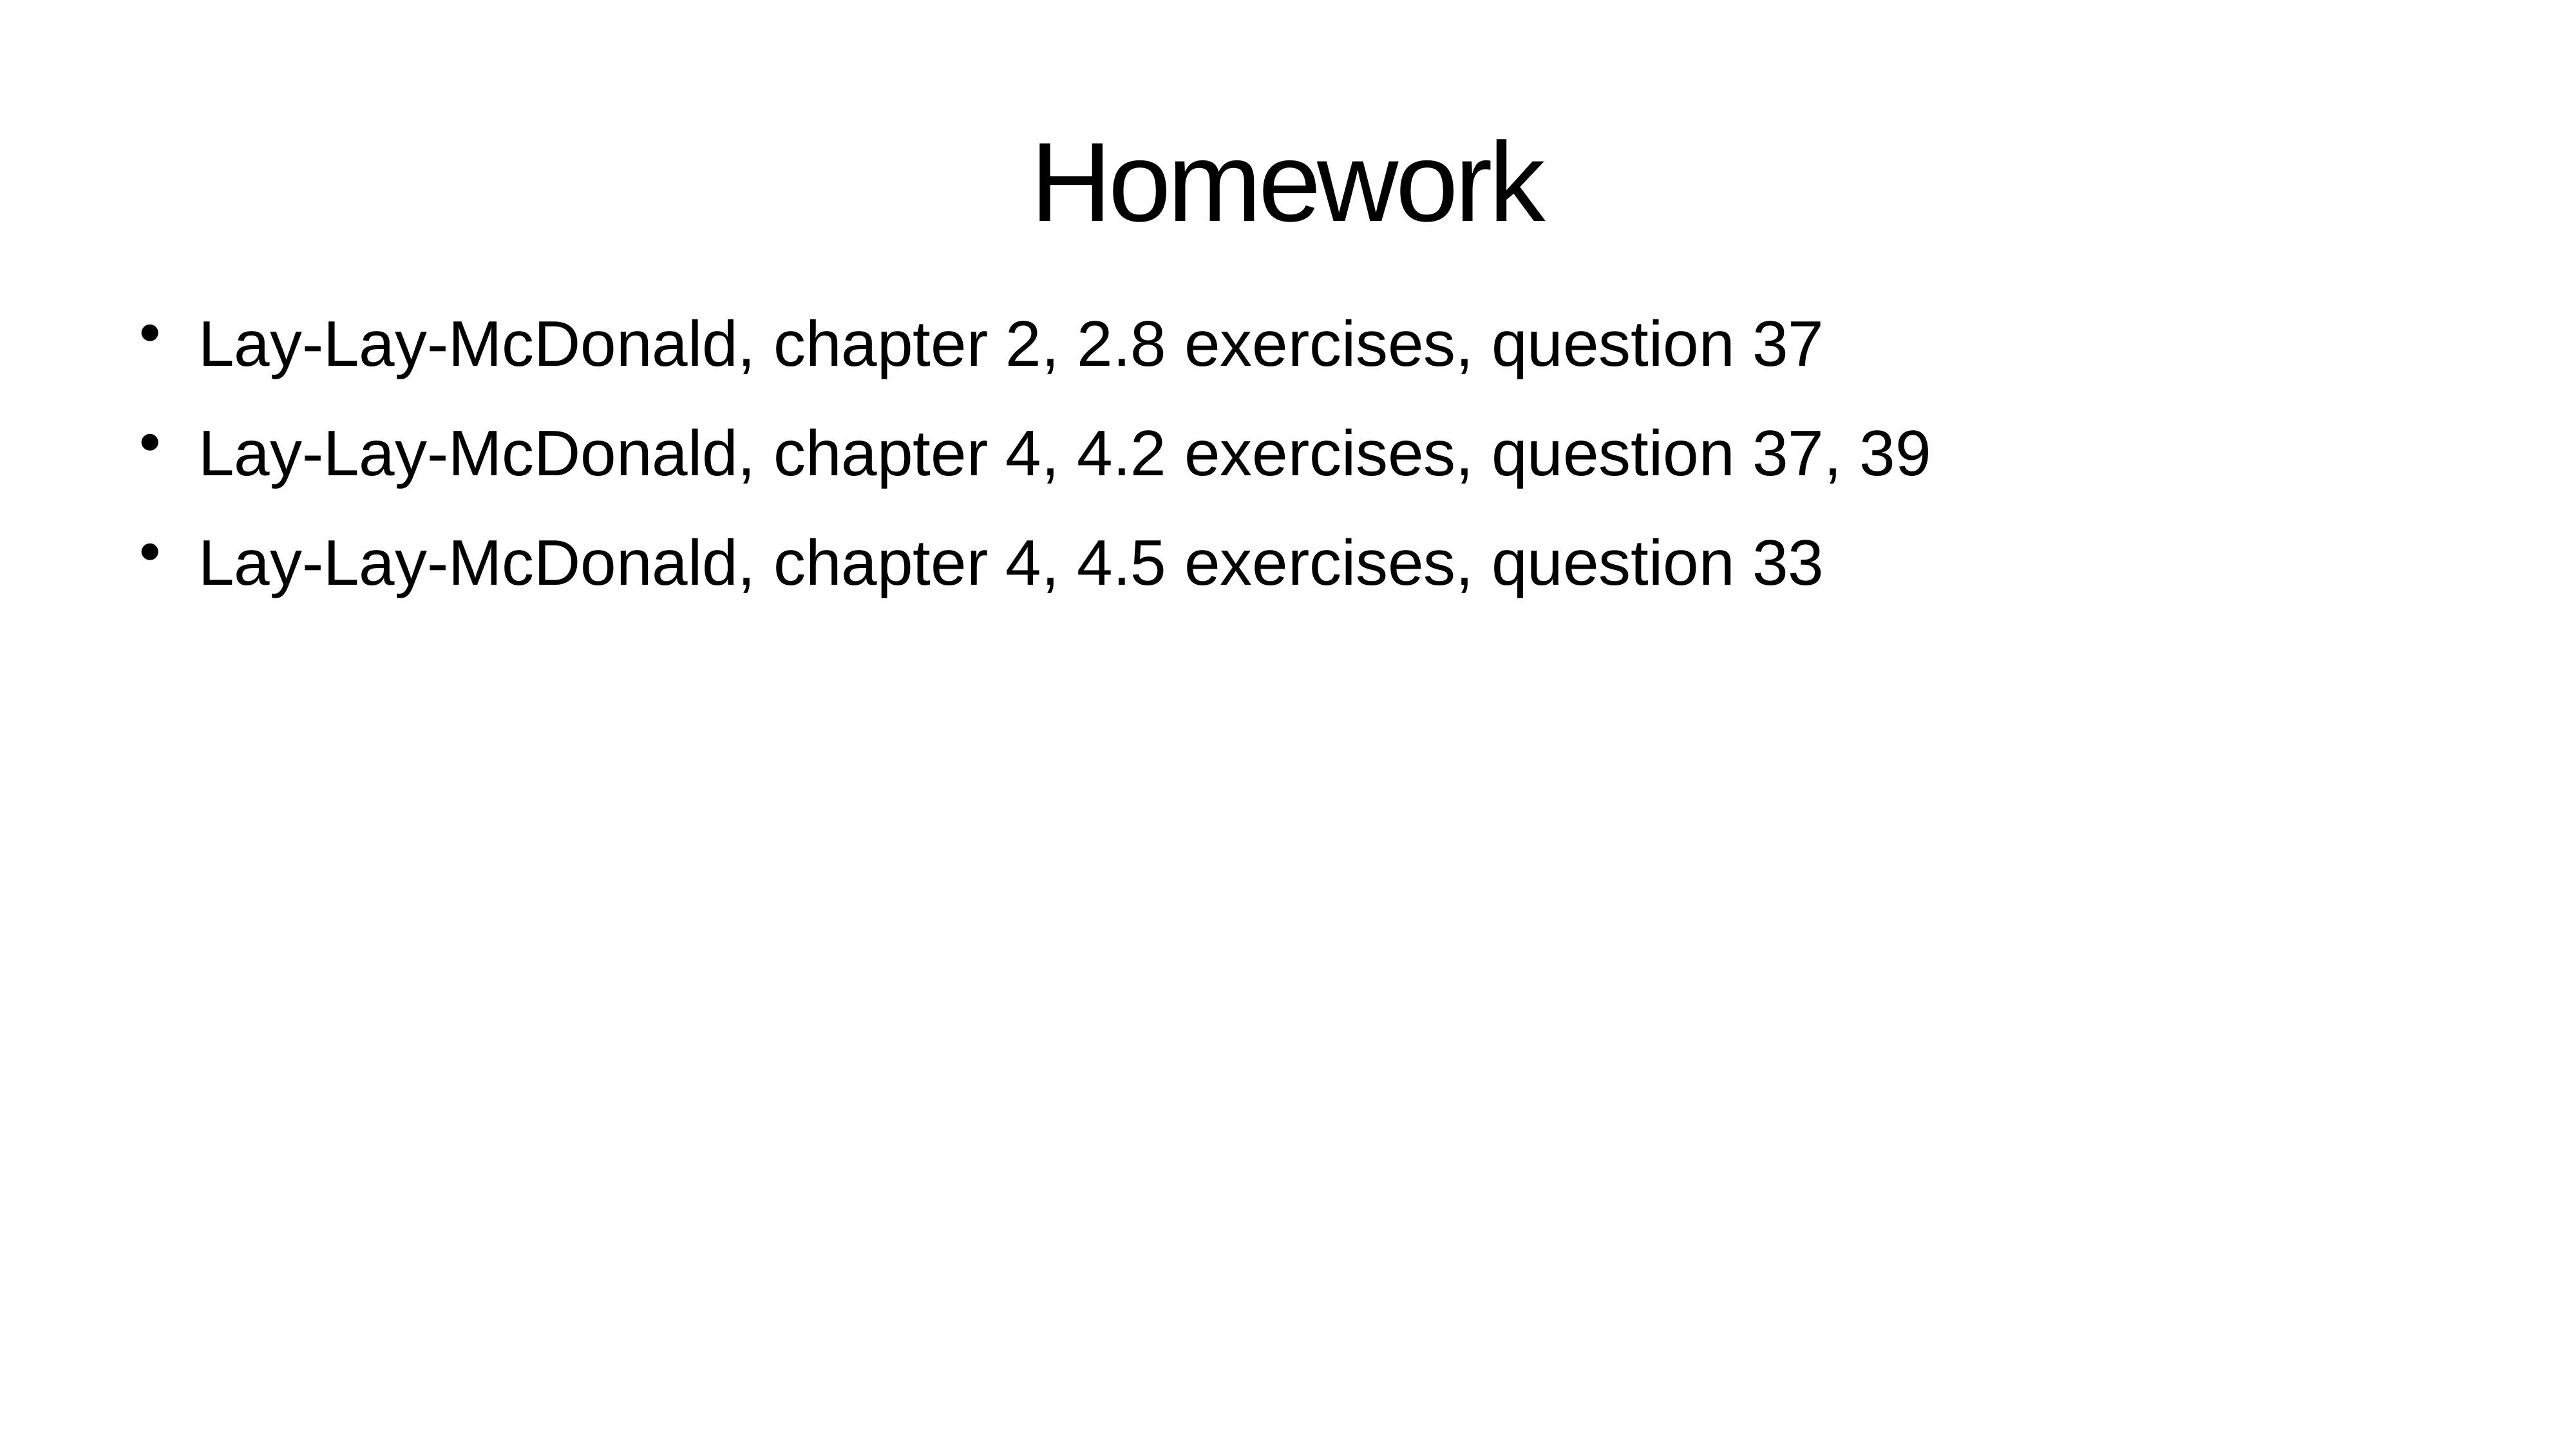

# Homework
Lay-Lay-McDonald, chapter 2, 2.8 exercises, question 37
Lay-Lay-McDonald, chapter 4, 4.2 exercises, question 37, 39
Lay-Lay-McDonald, chapter 4, 4.5 exercises, question 33